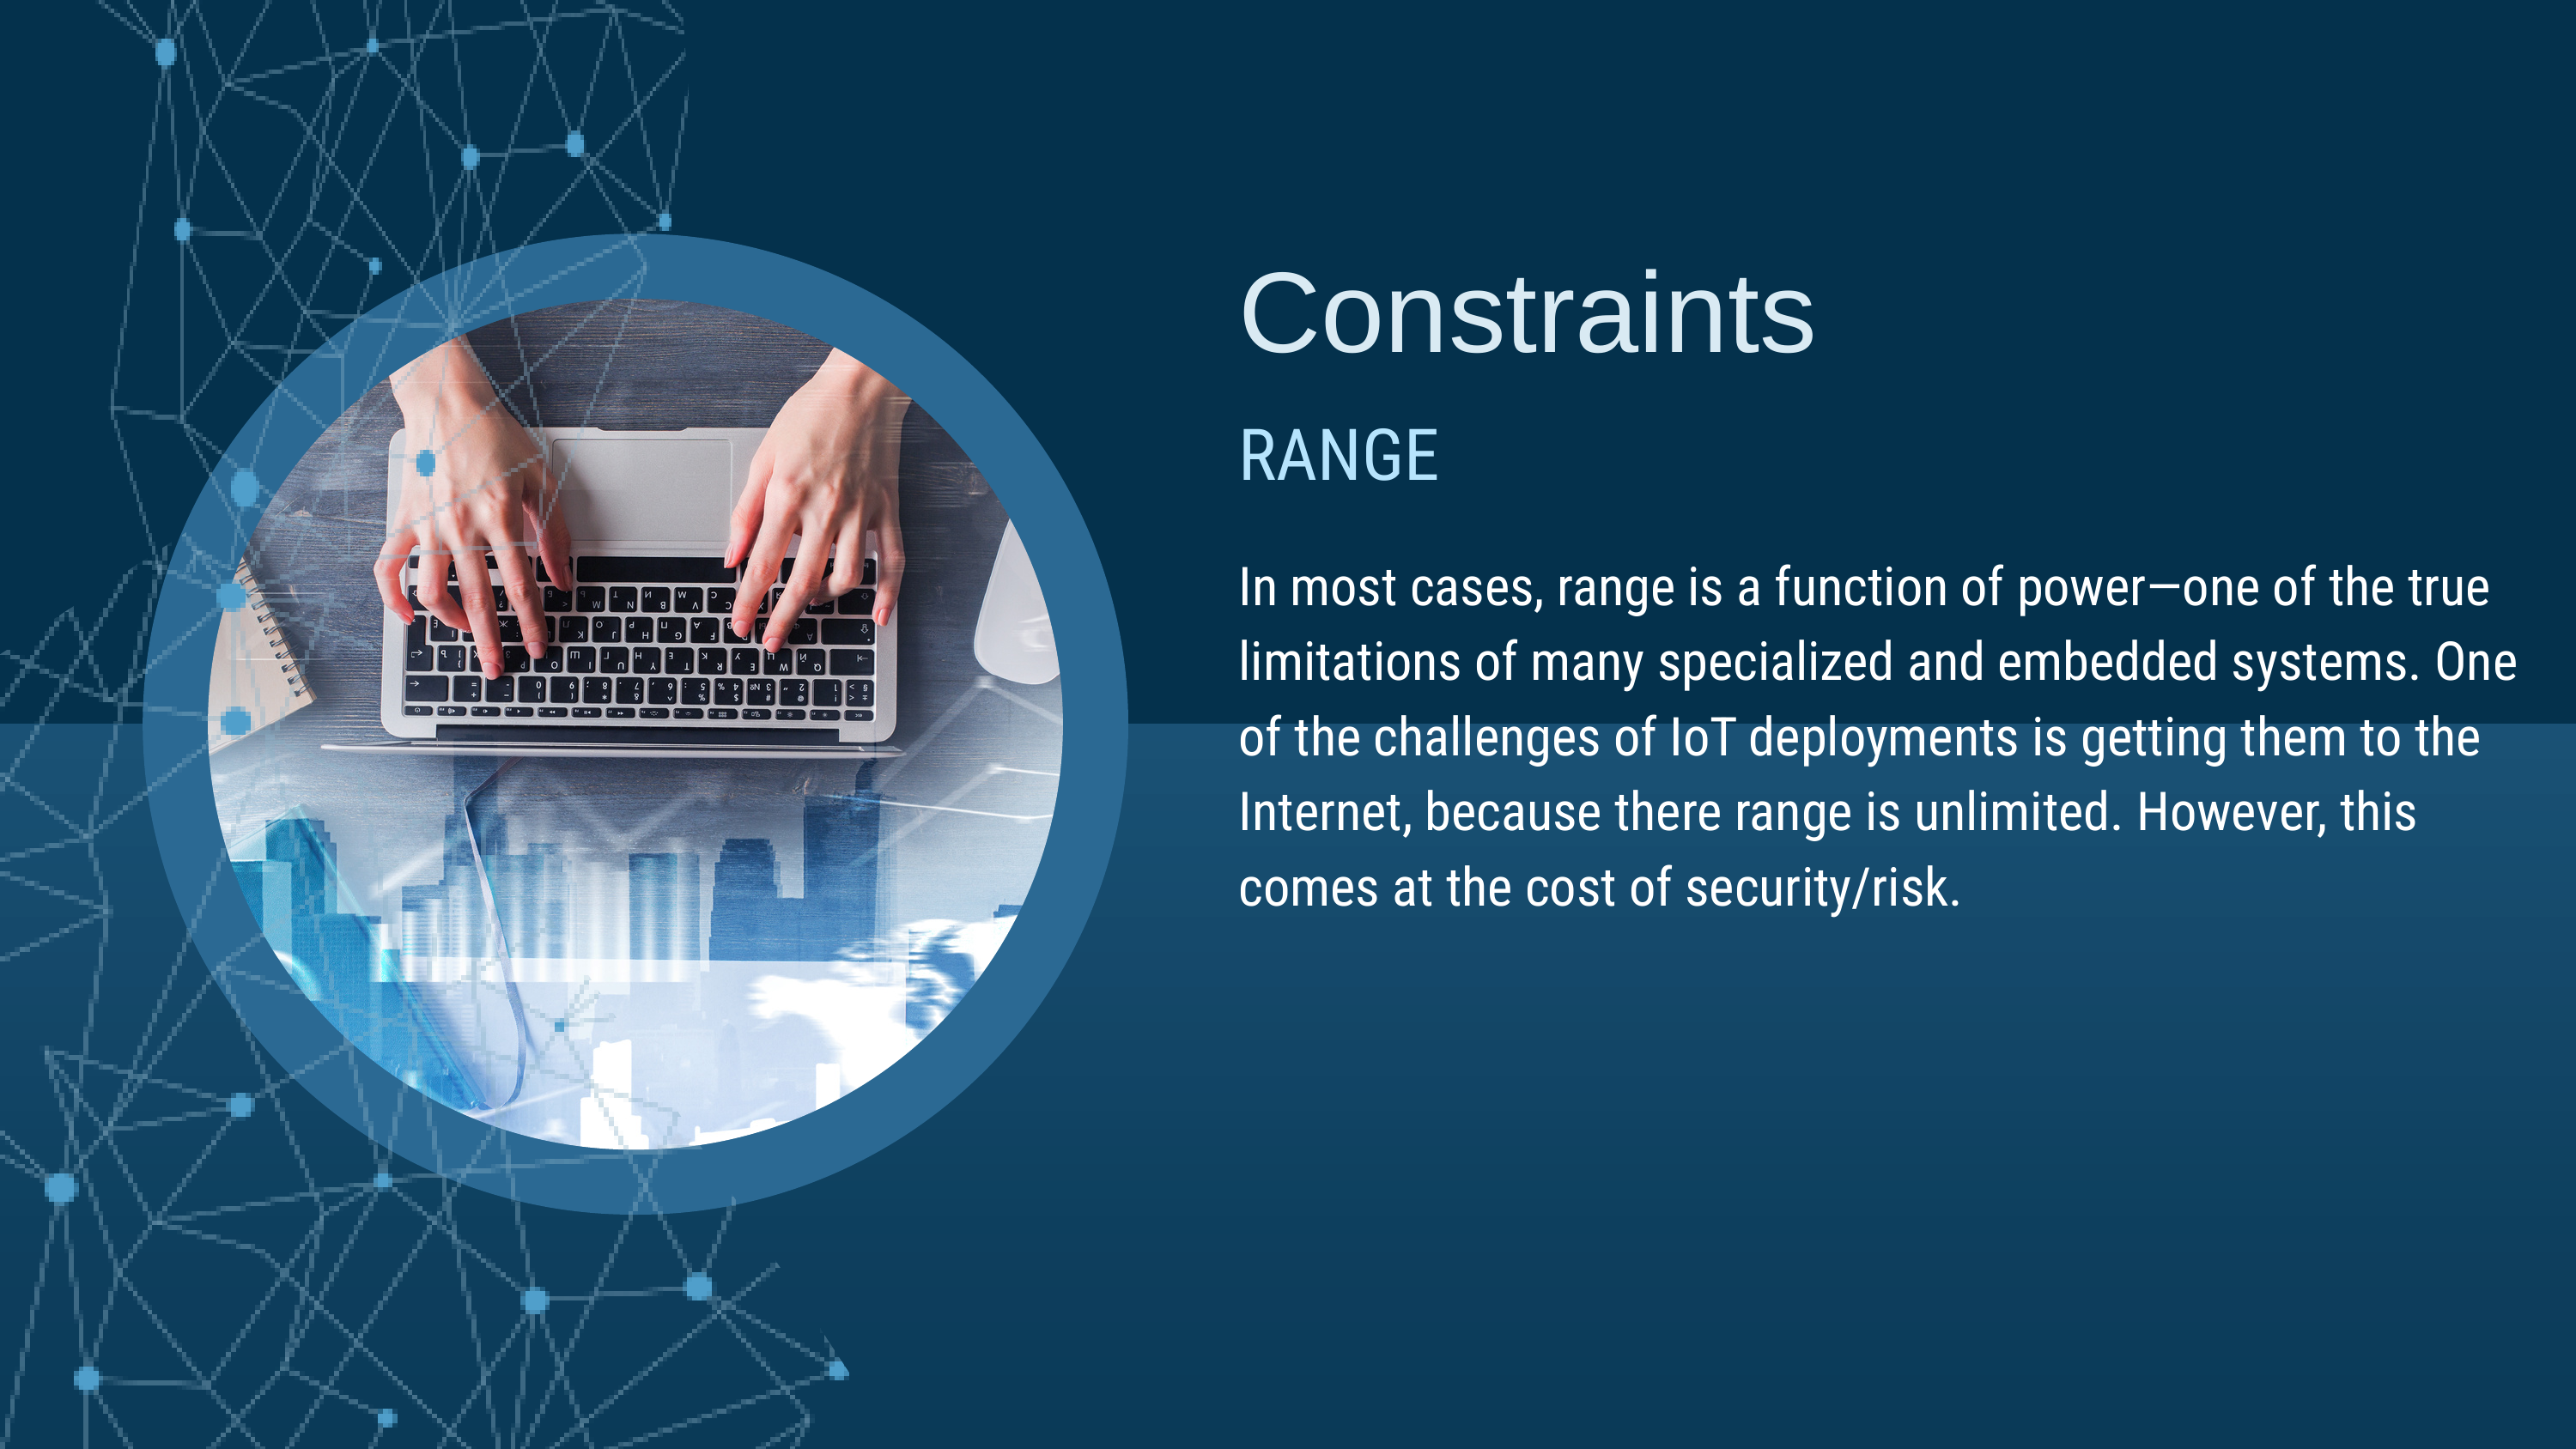

Constraints

RANGE
In most cases, range is a function of power—one of the true limitations of many specialized and embedded systems. One of the challenges of IoT deployments is getting them to the Internet, because there range is unlimited. However, this comes at the cost of security/risk.